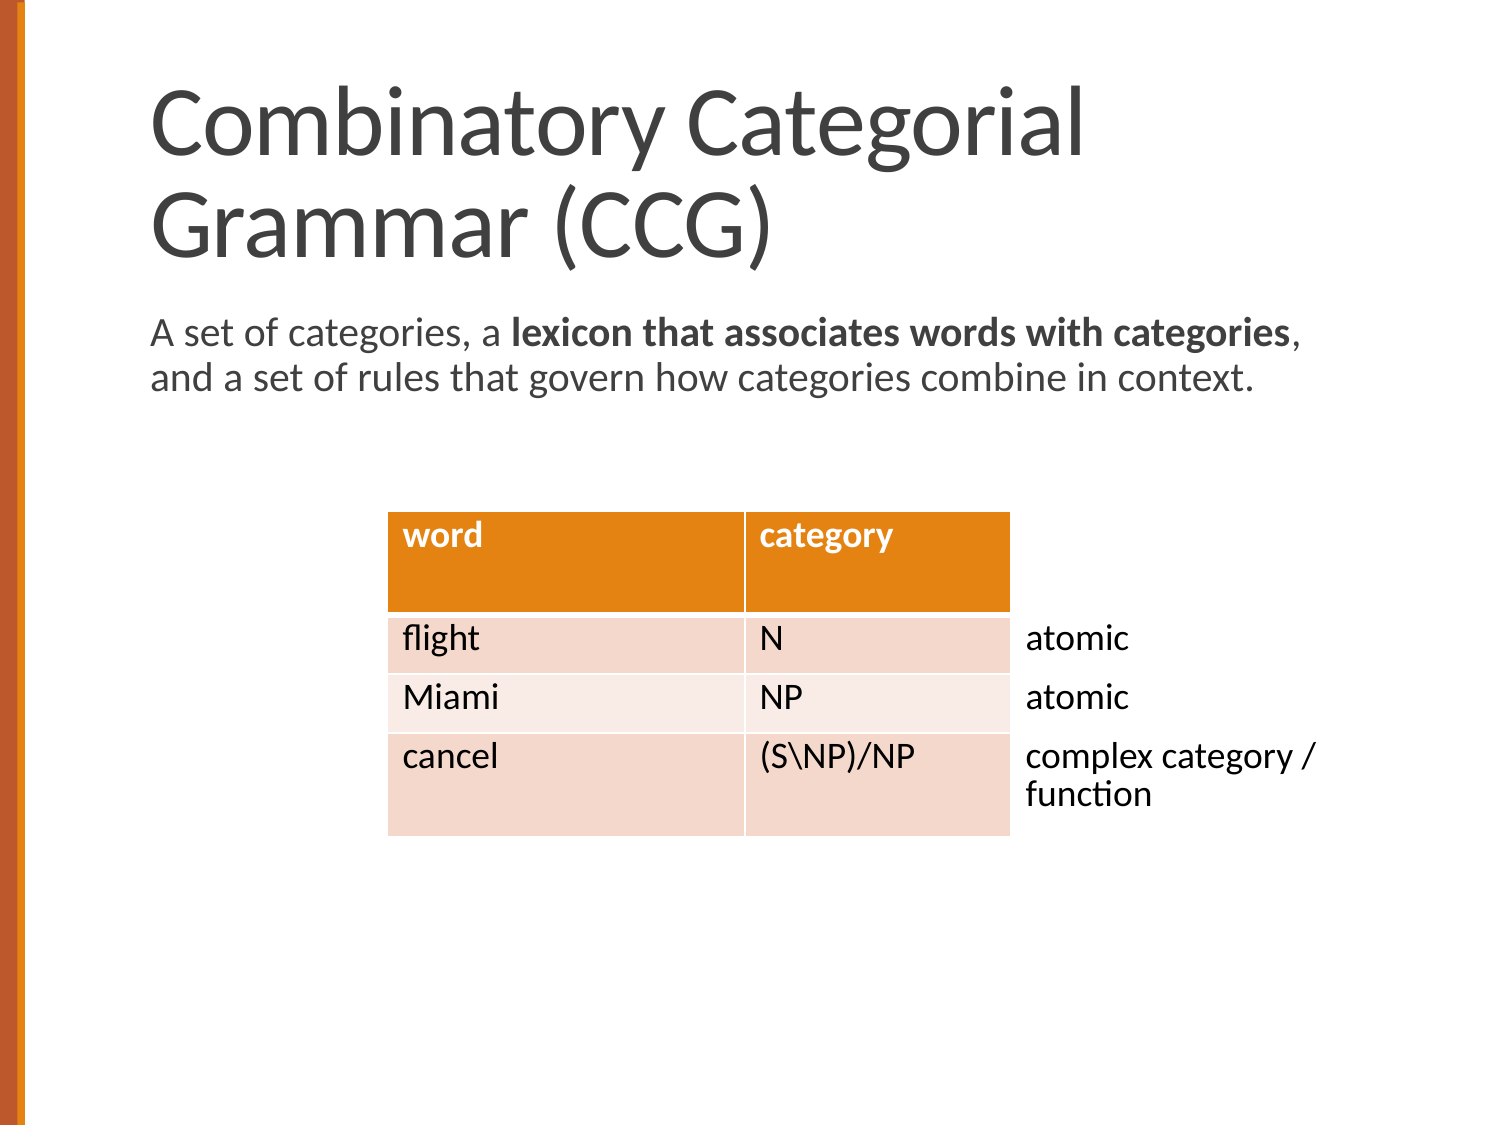

# Combinatory Categorial Grammar (CCG)
A set of categories, a lexicon that associates words with categories, and a set of rules that govern how categories combine in context.

| word | category |  |
| --- | --- | --- |
| flight | N | atomic |
| Miami | NP | atomic |
| cancel | (S\NP)/NP | complex category / function |